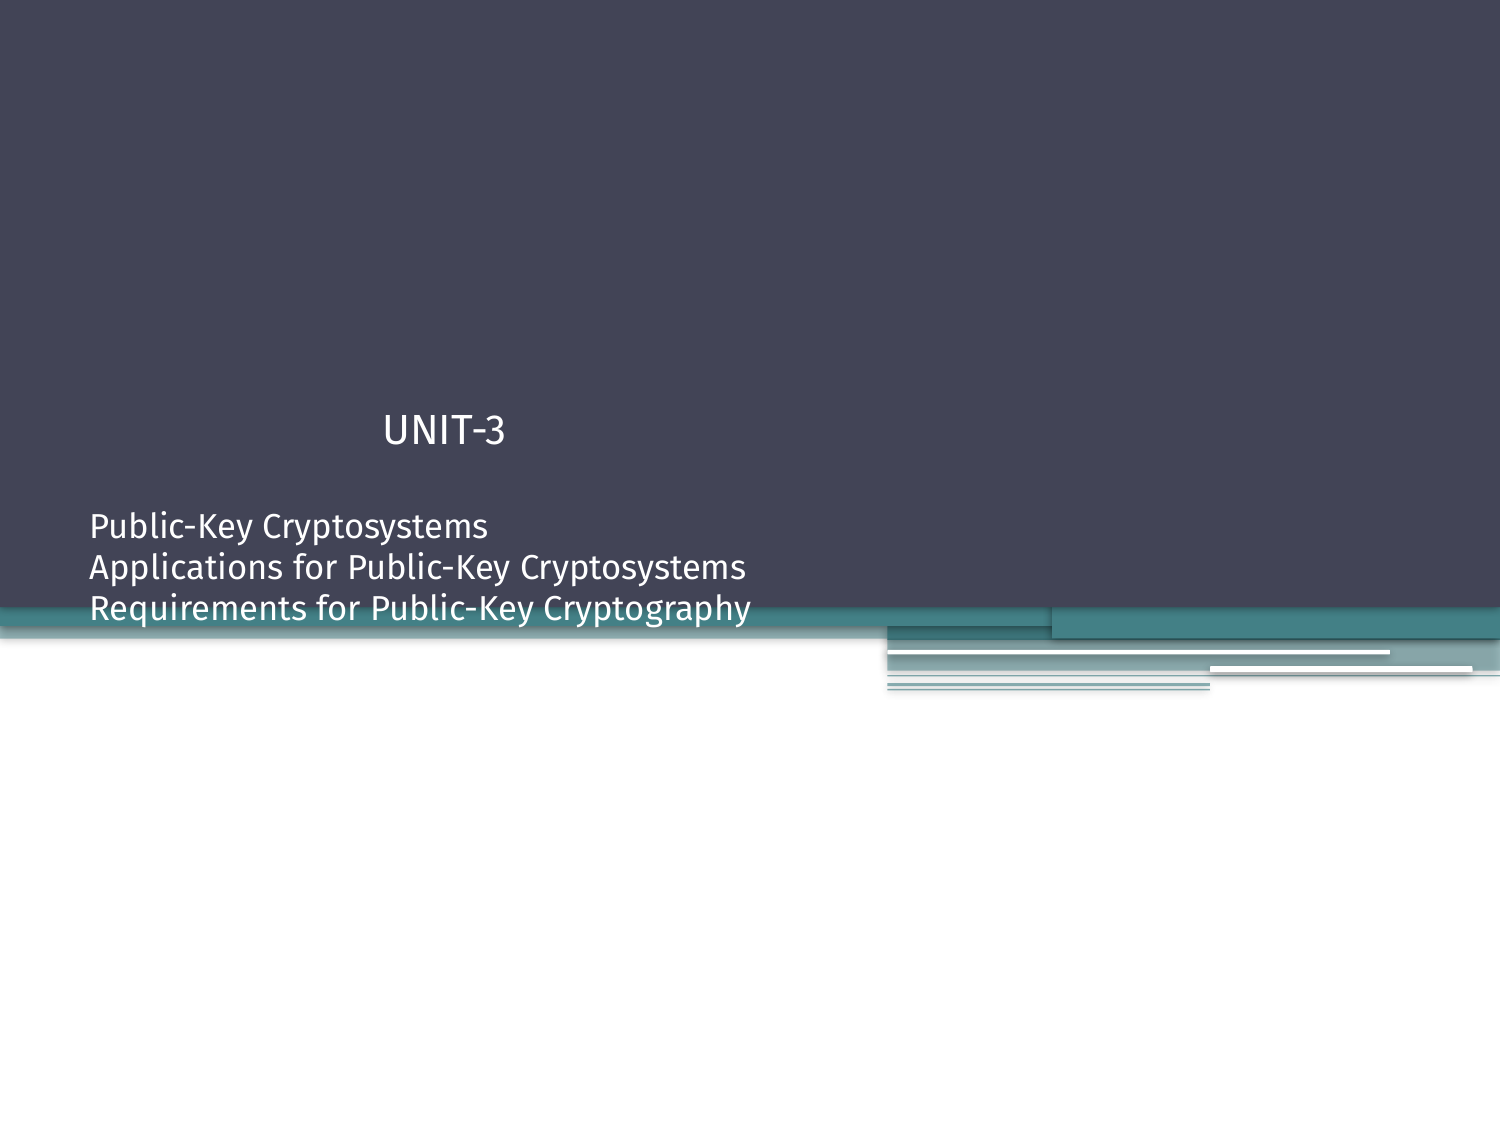

# UNIT-3 Public-Key Cryptosystems Applications for Public-Key Cryptosystems Requirements for Public-Key Cryptography